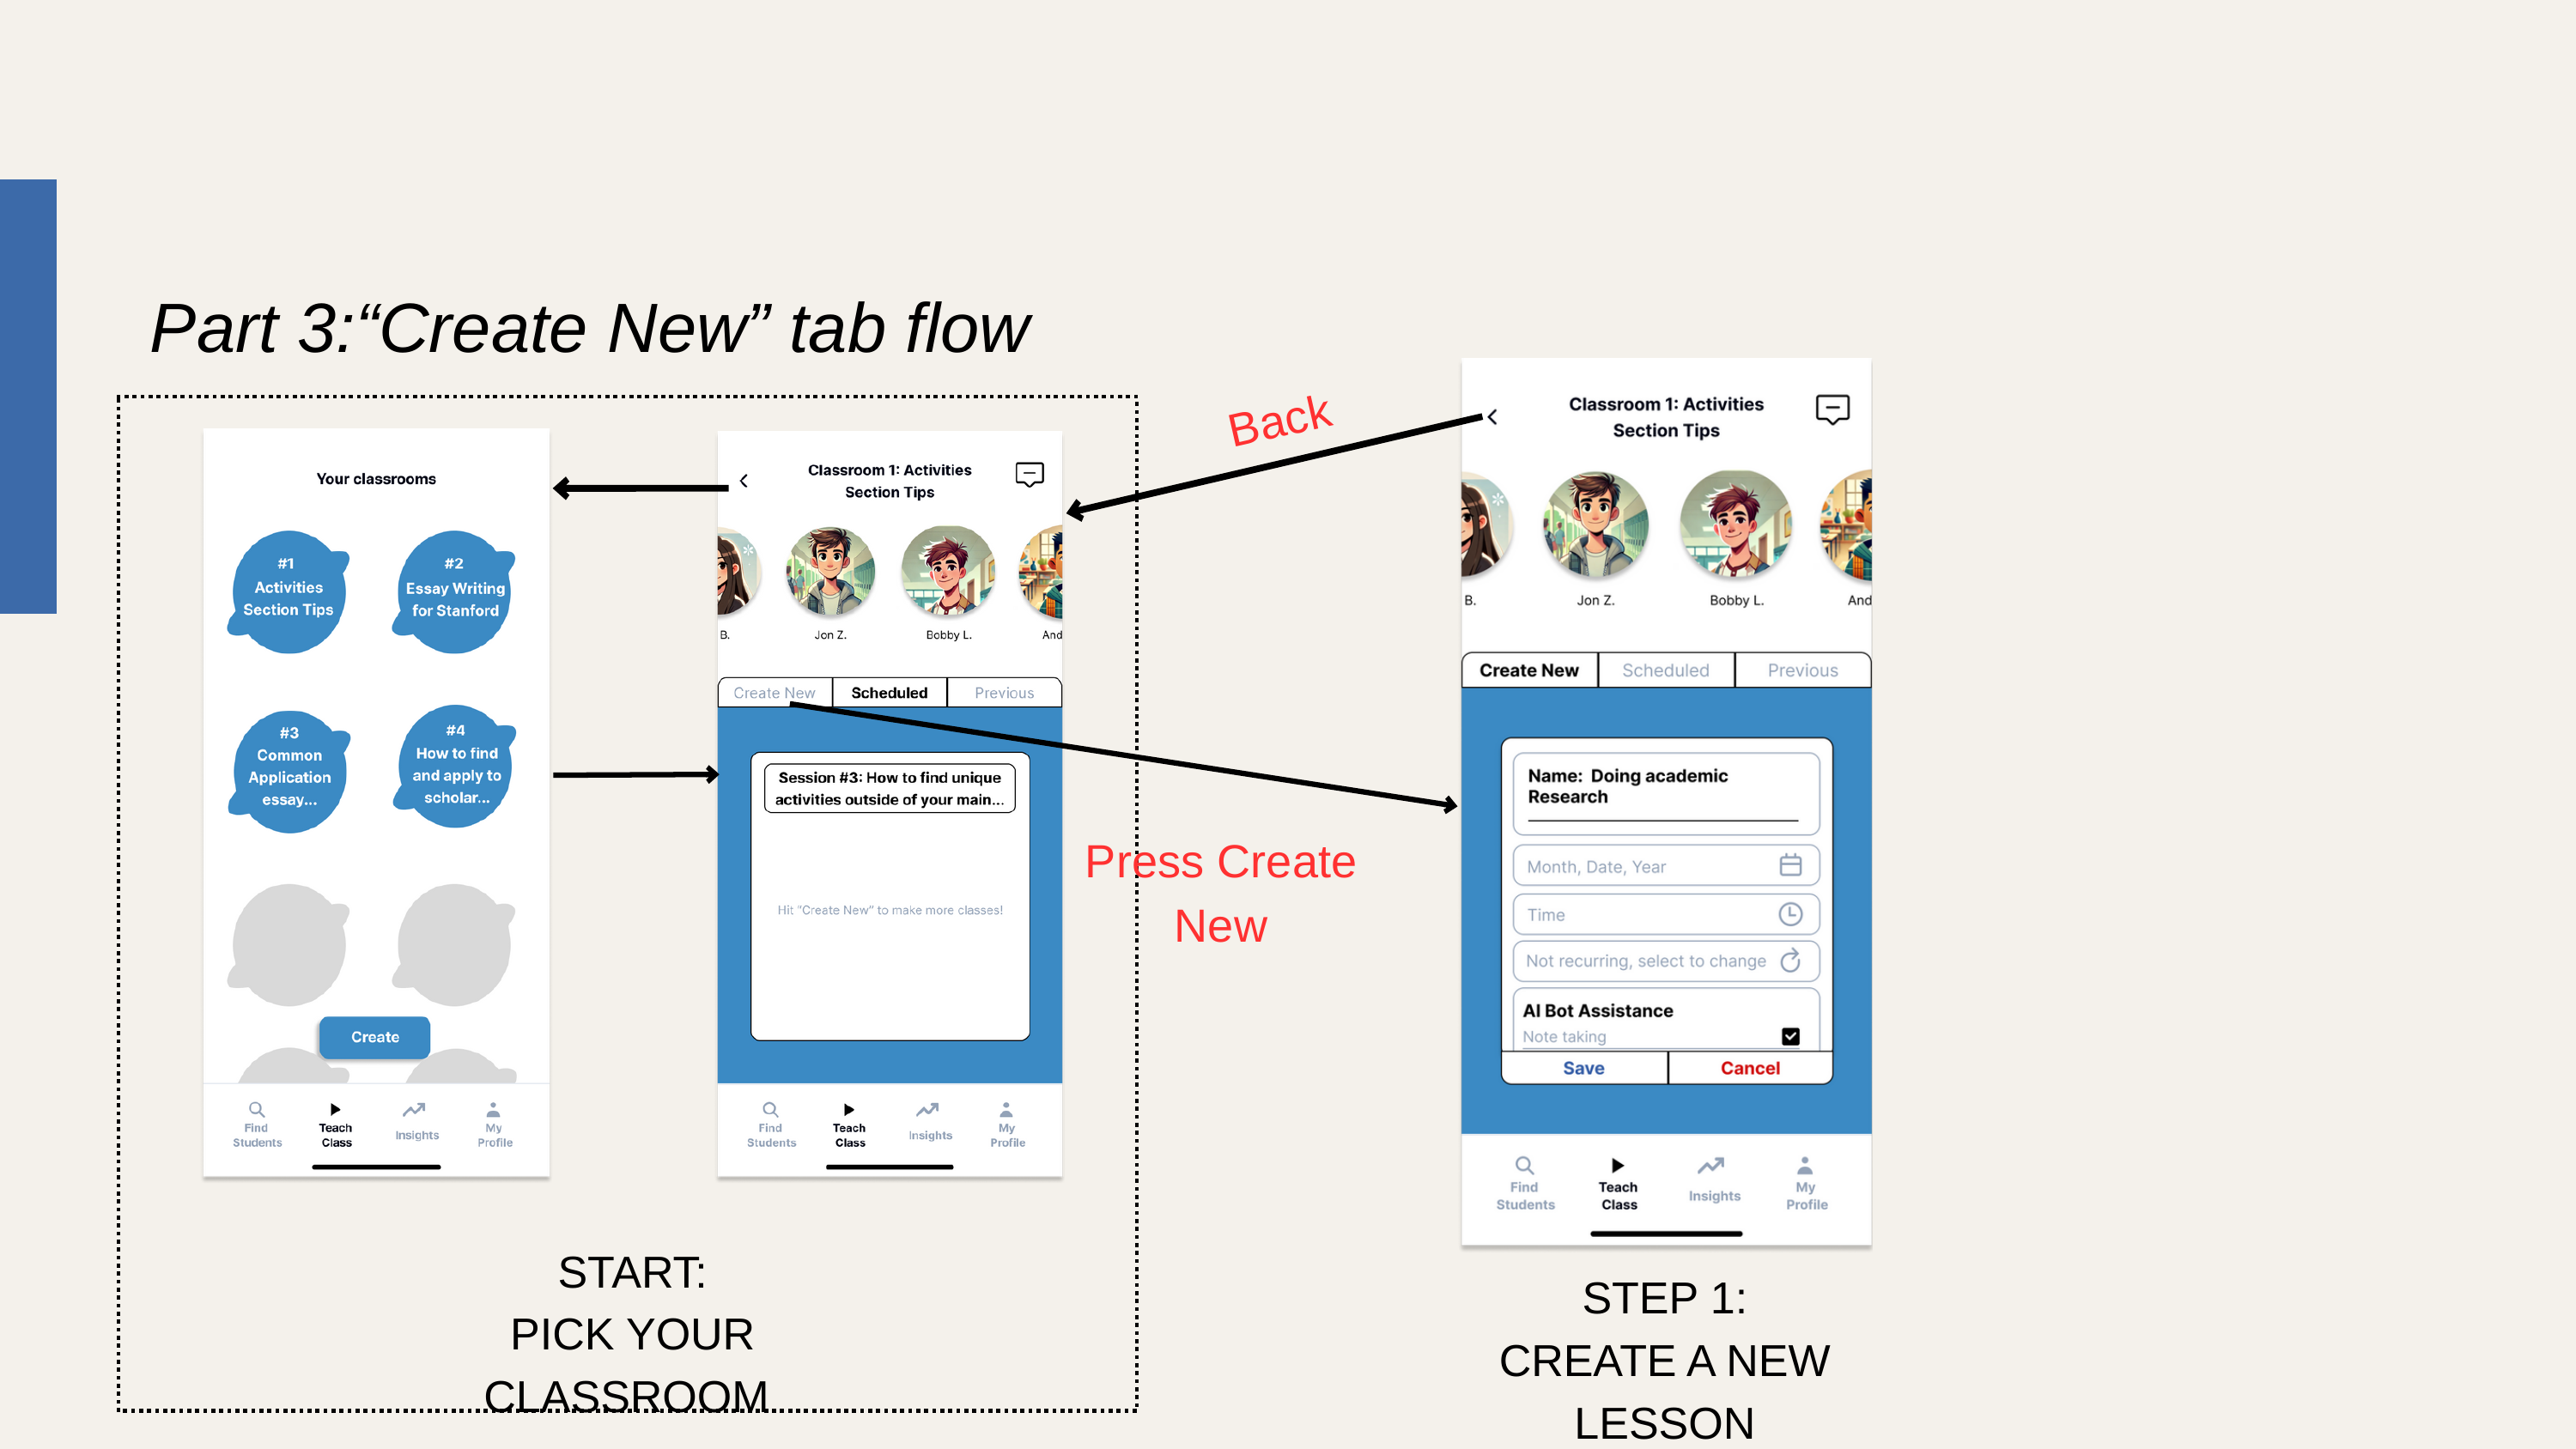

MODERATE

Part 3:“Create New” tab flow

Back

Press Create New
START:
PICK YOUR CLASSROOM
STEP 1:
CREATE A NEW LESSON